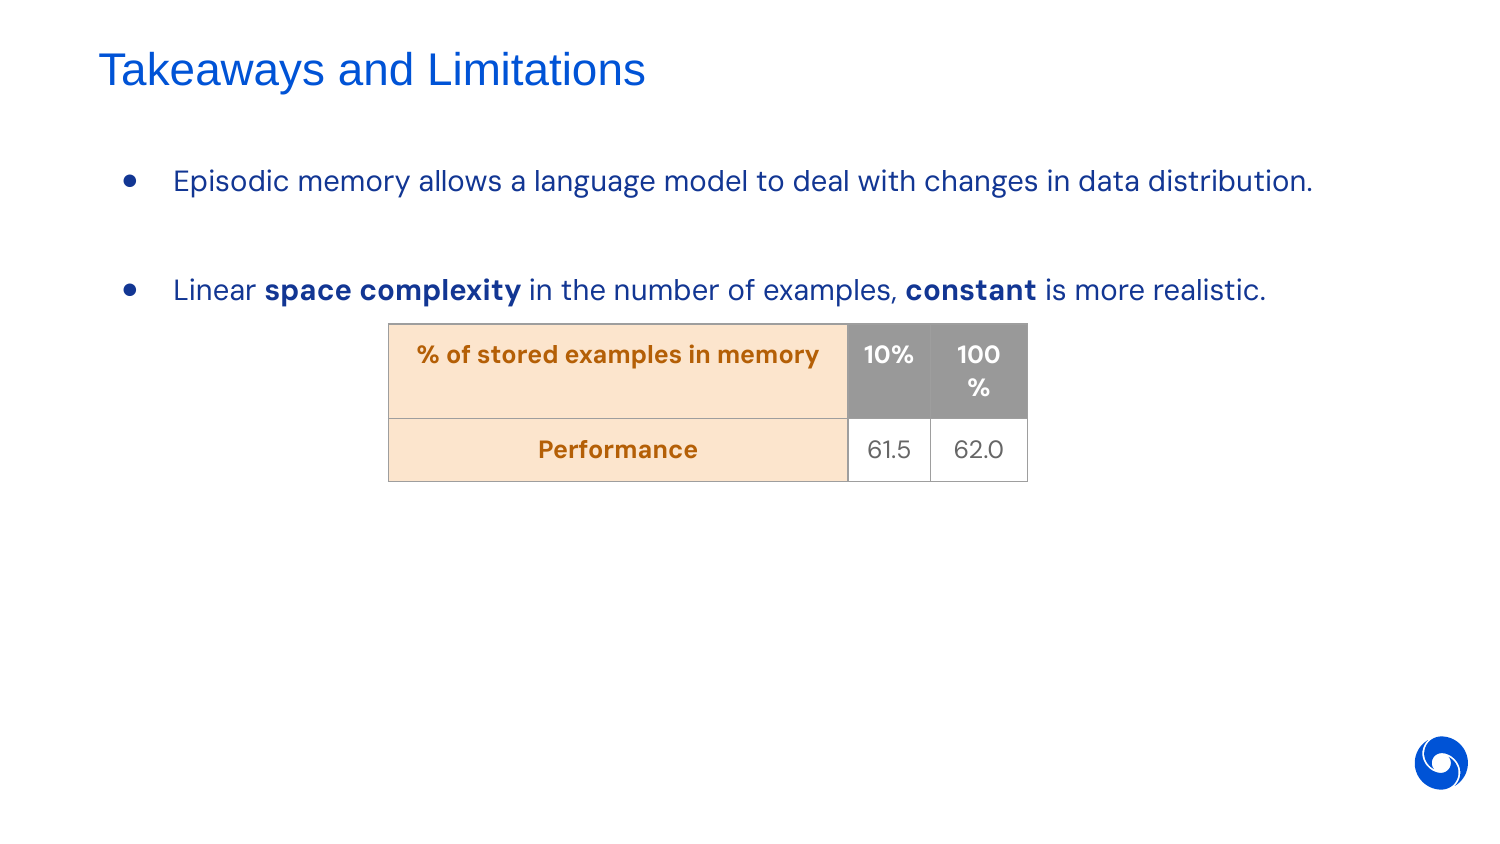

# Takeaways and Limitations

Episodic memory allows a language model to deal with changes in data distribution.

Linear space complexity in the number of examples, constant is more realistic.

| % of stored examples in memory | 10% | 100% |
| --- | --- | --- |
| Performance | 61.5 | 62.0 |